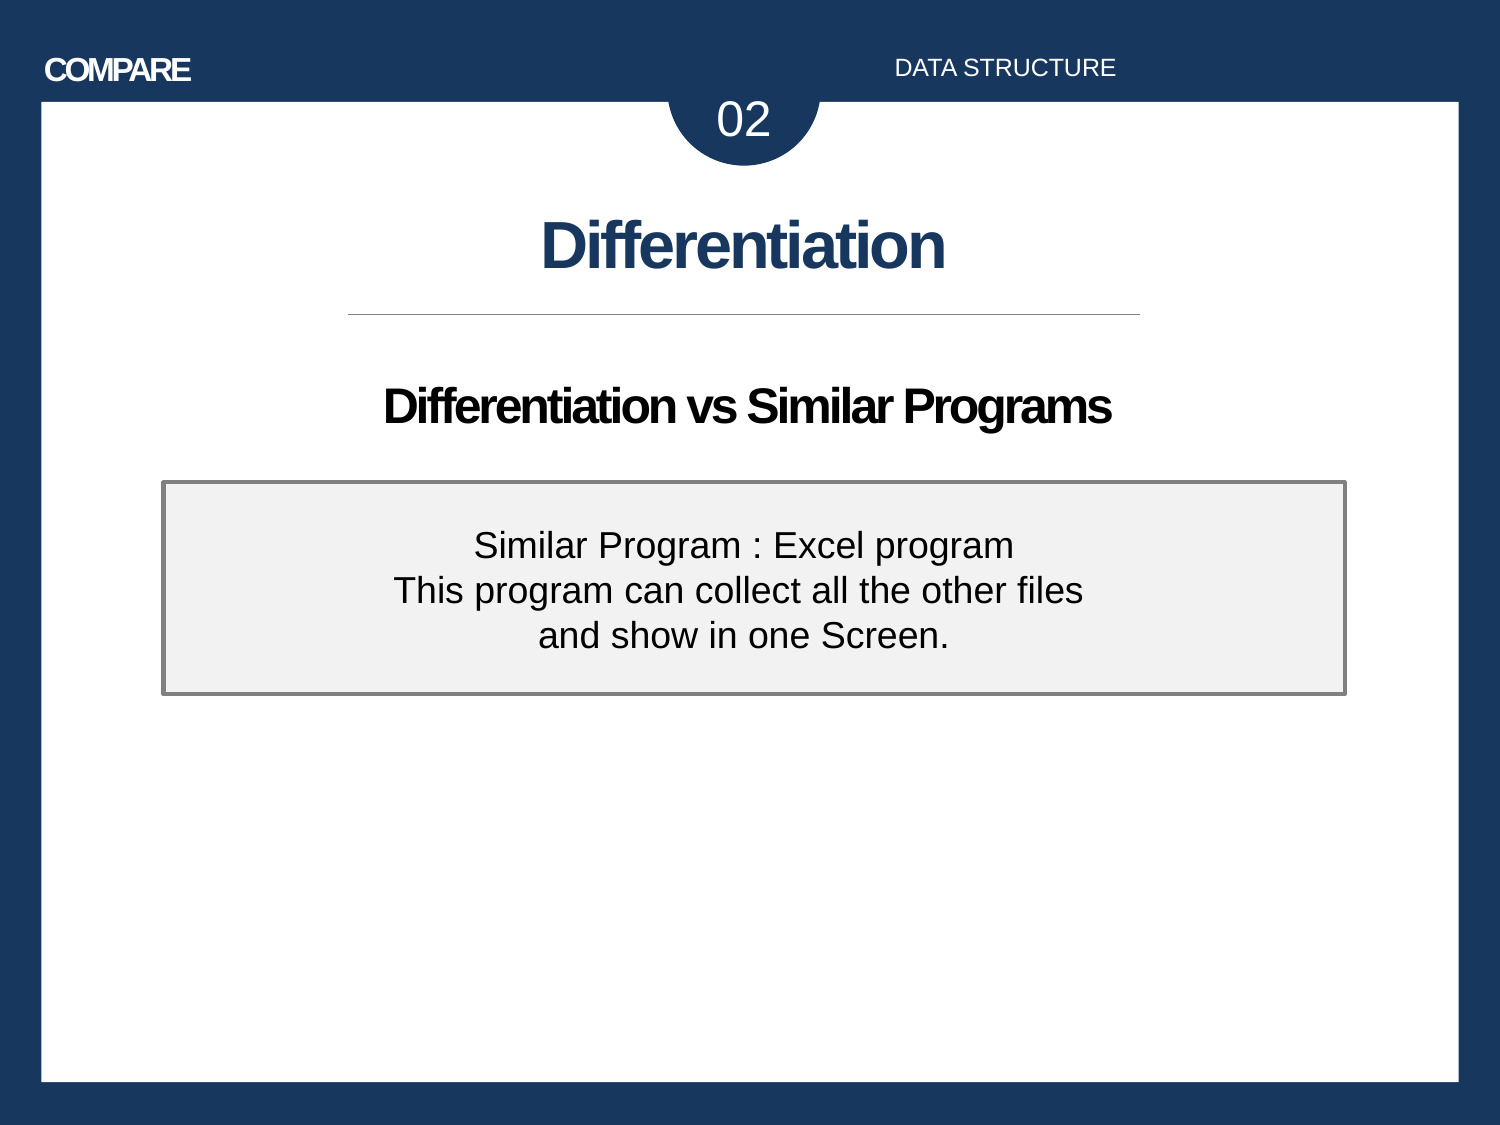

COMPARE
DATA STRUCTURE
02

Differentiation
Differentiation vs Similar Programs

Similar Program : Excel program
This program can collect all the other files
and show in one Screen.